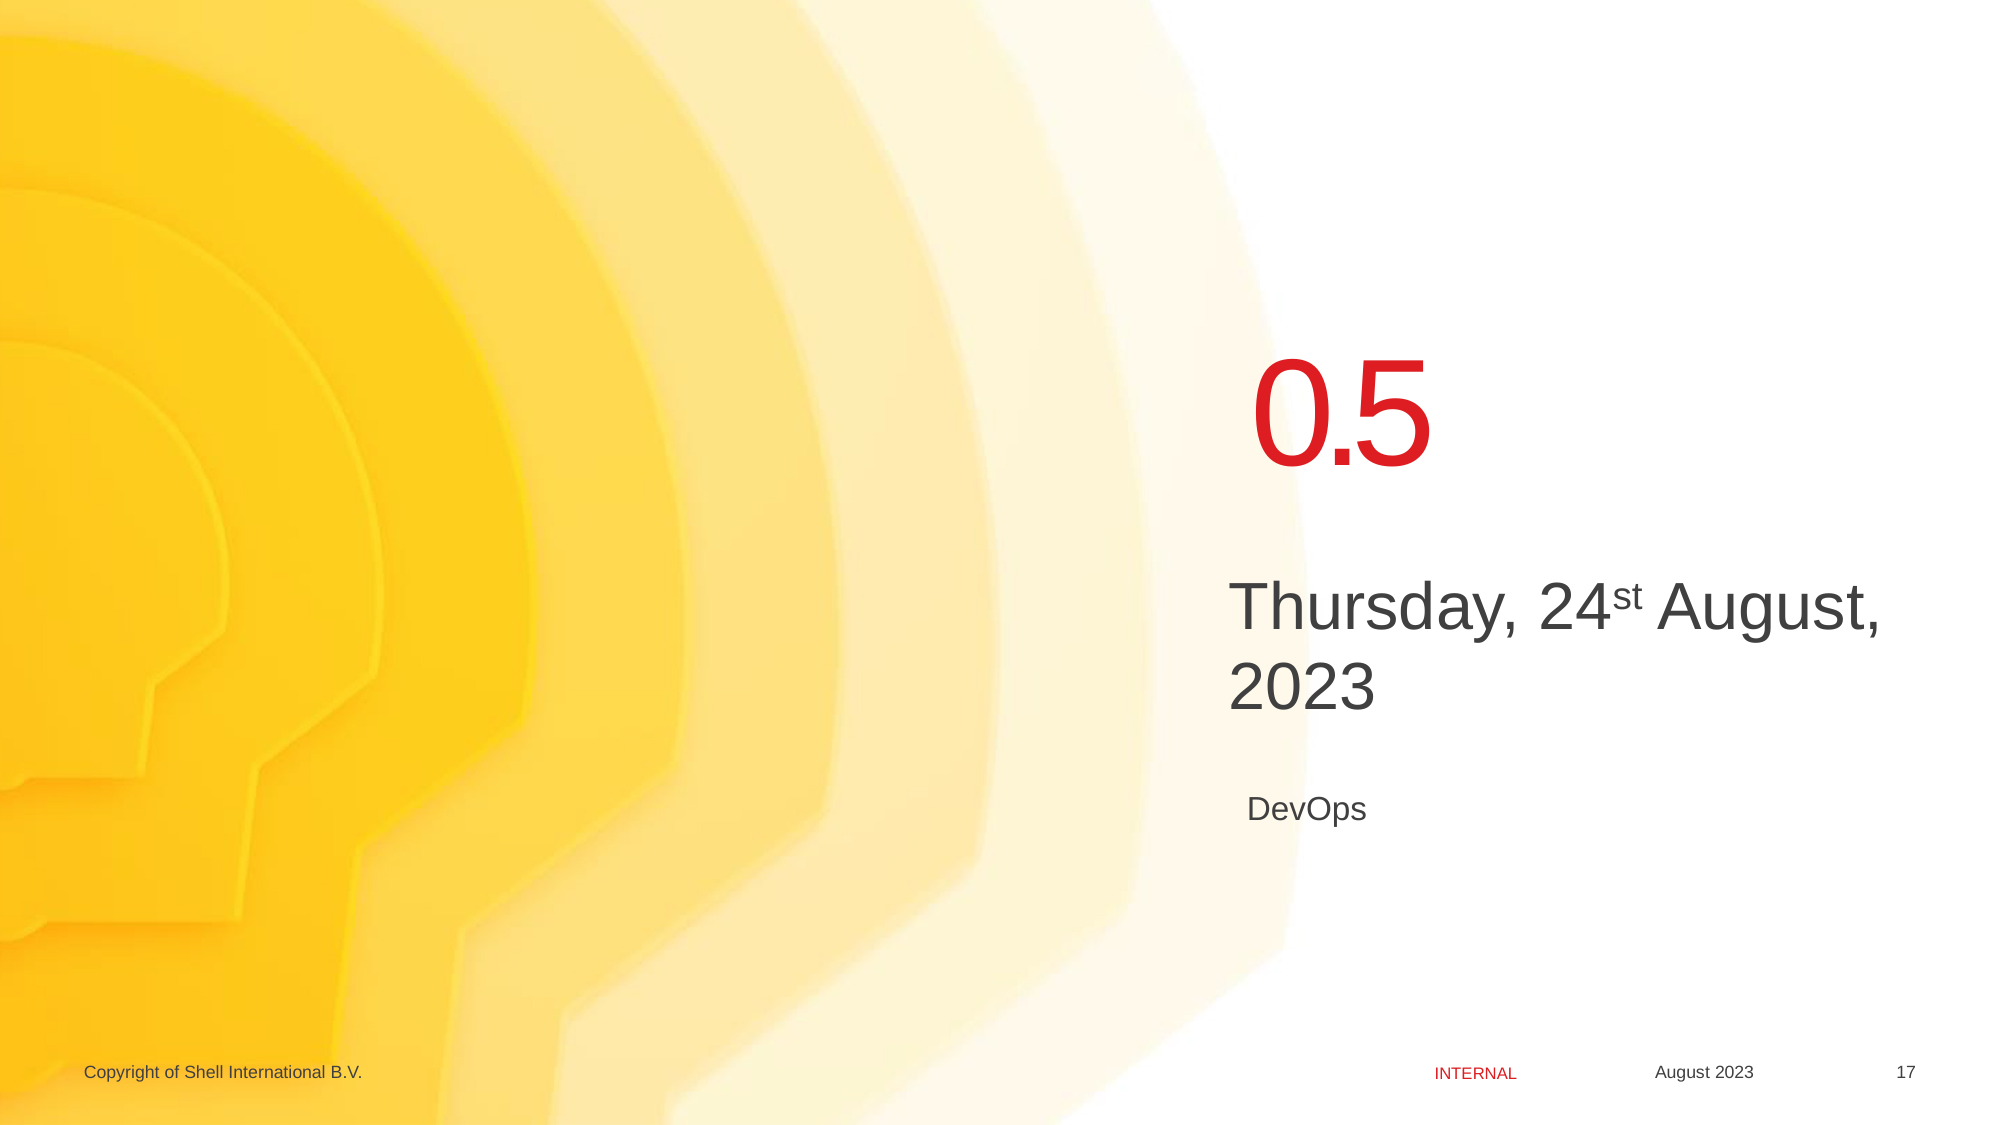

0.5
Thursday, 24st August, 2023
# DevOps

17
August 2023